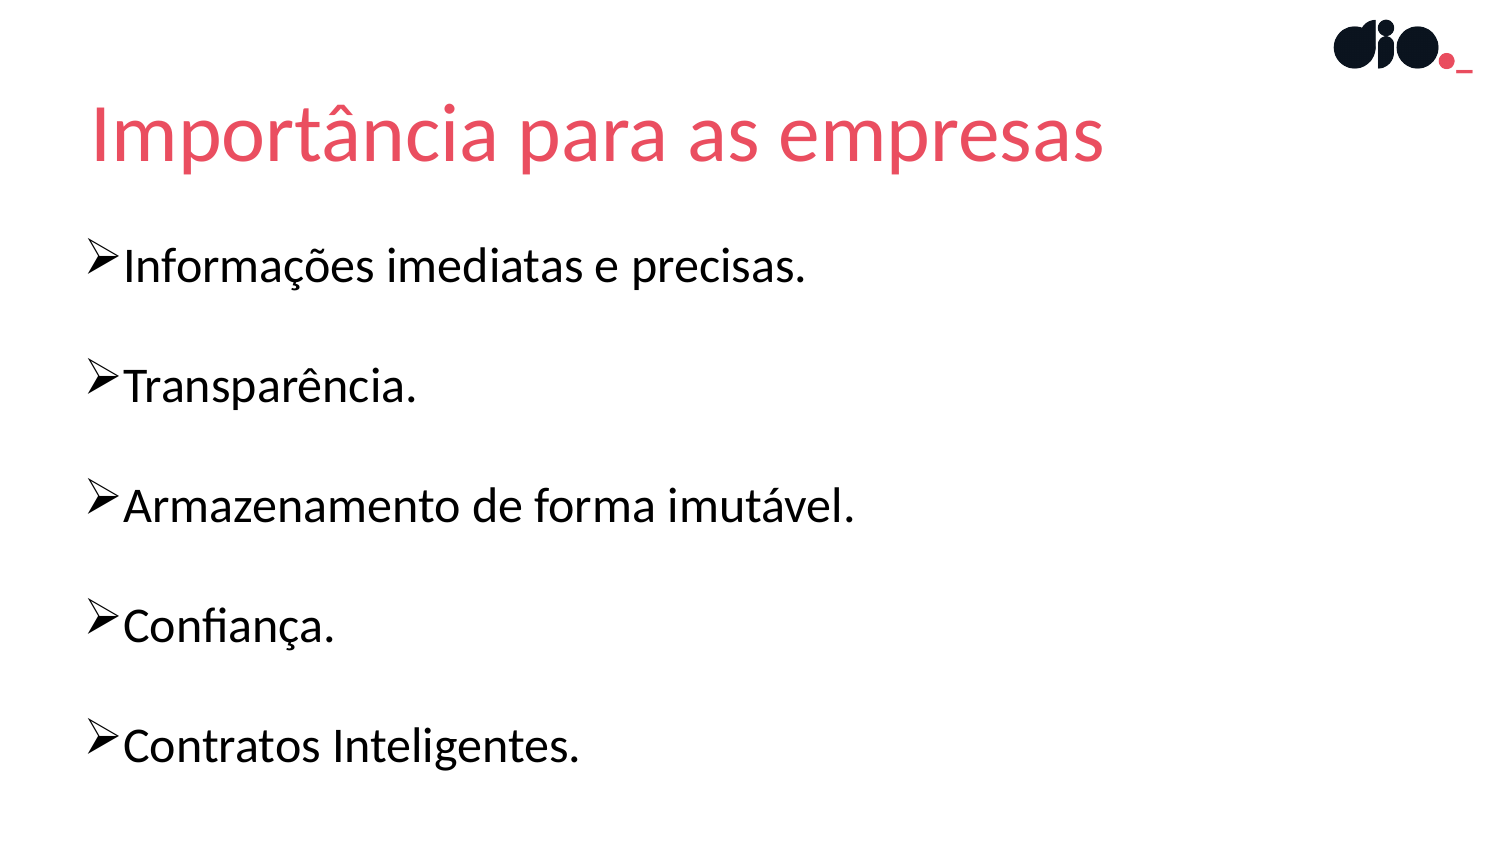

Importância para as empresas
Informações imediatas e precisas.

Transparência.

Armazenamento de forma imutável.

Confiança.

Contratos Inteligentes.